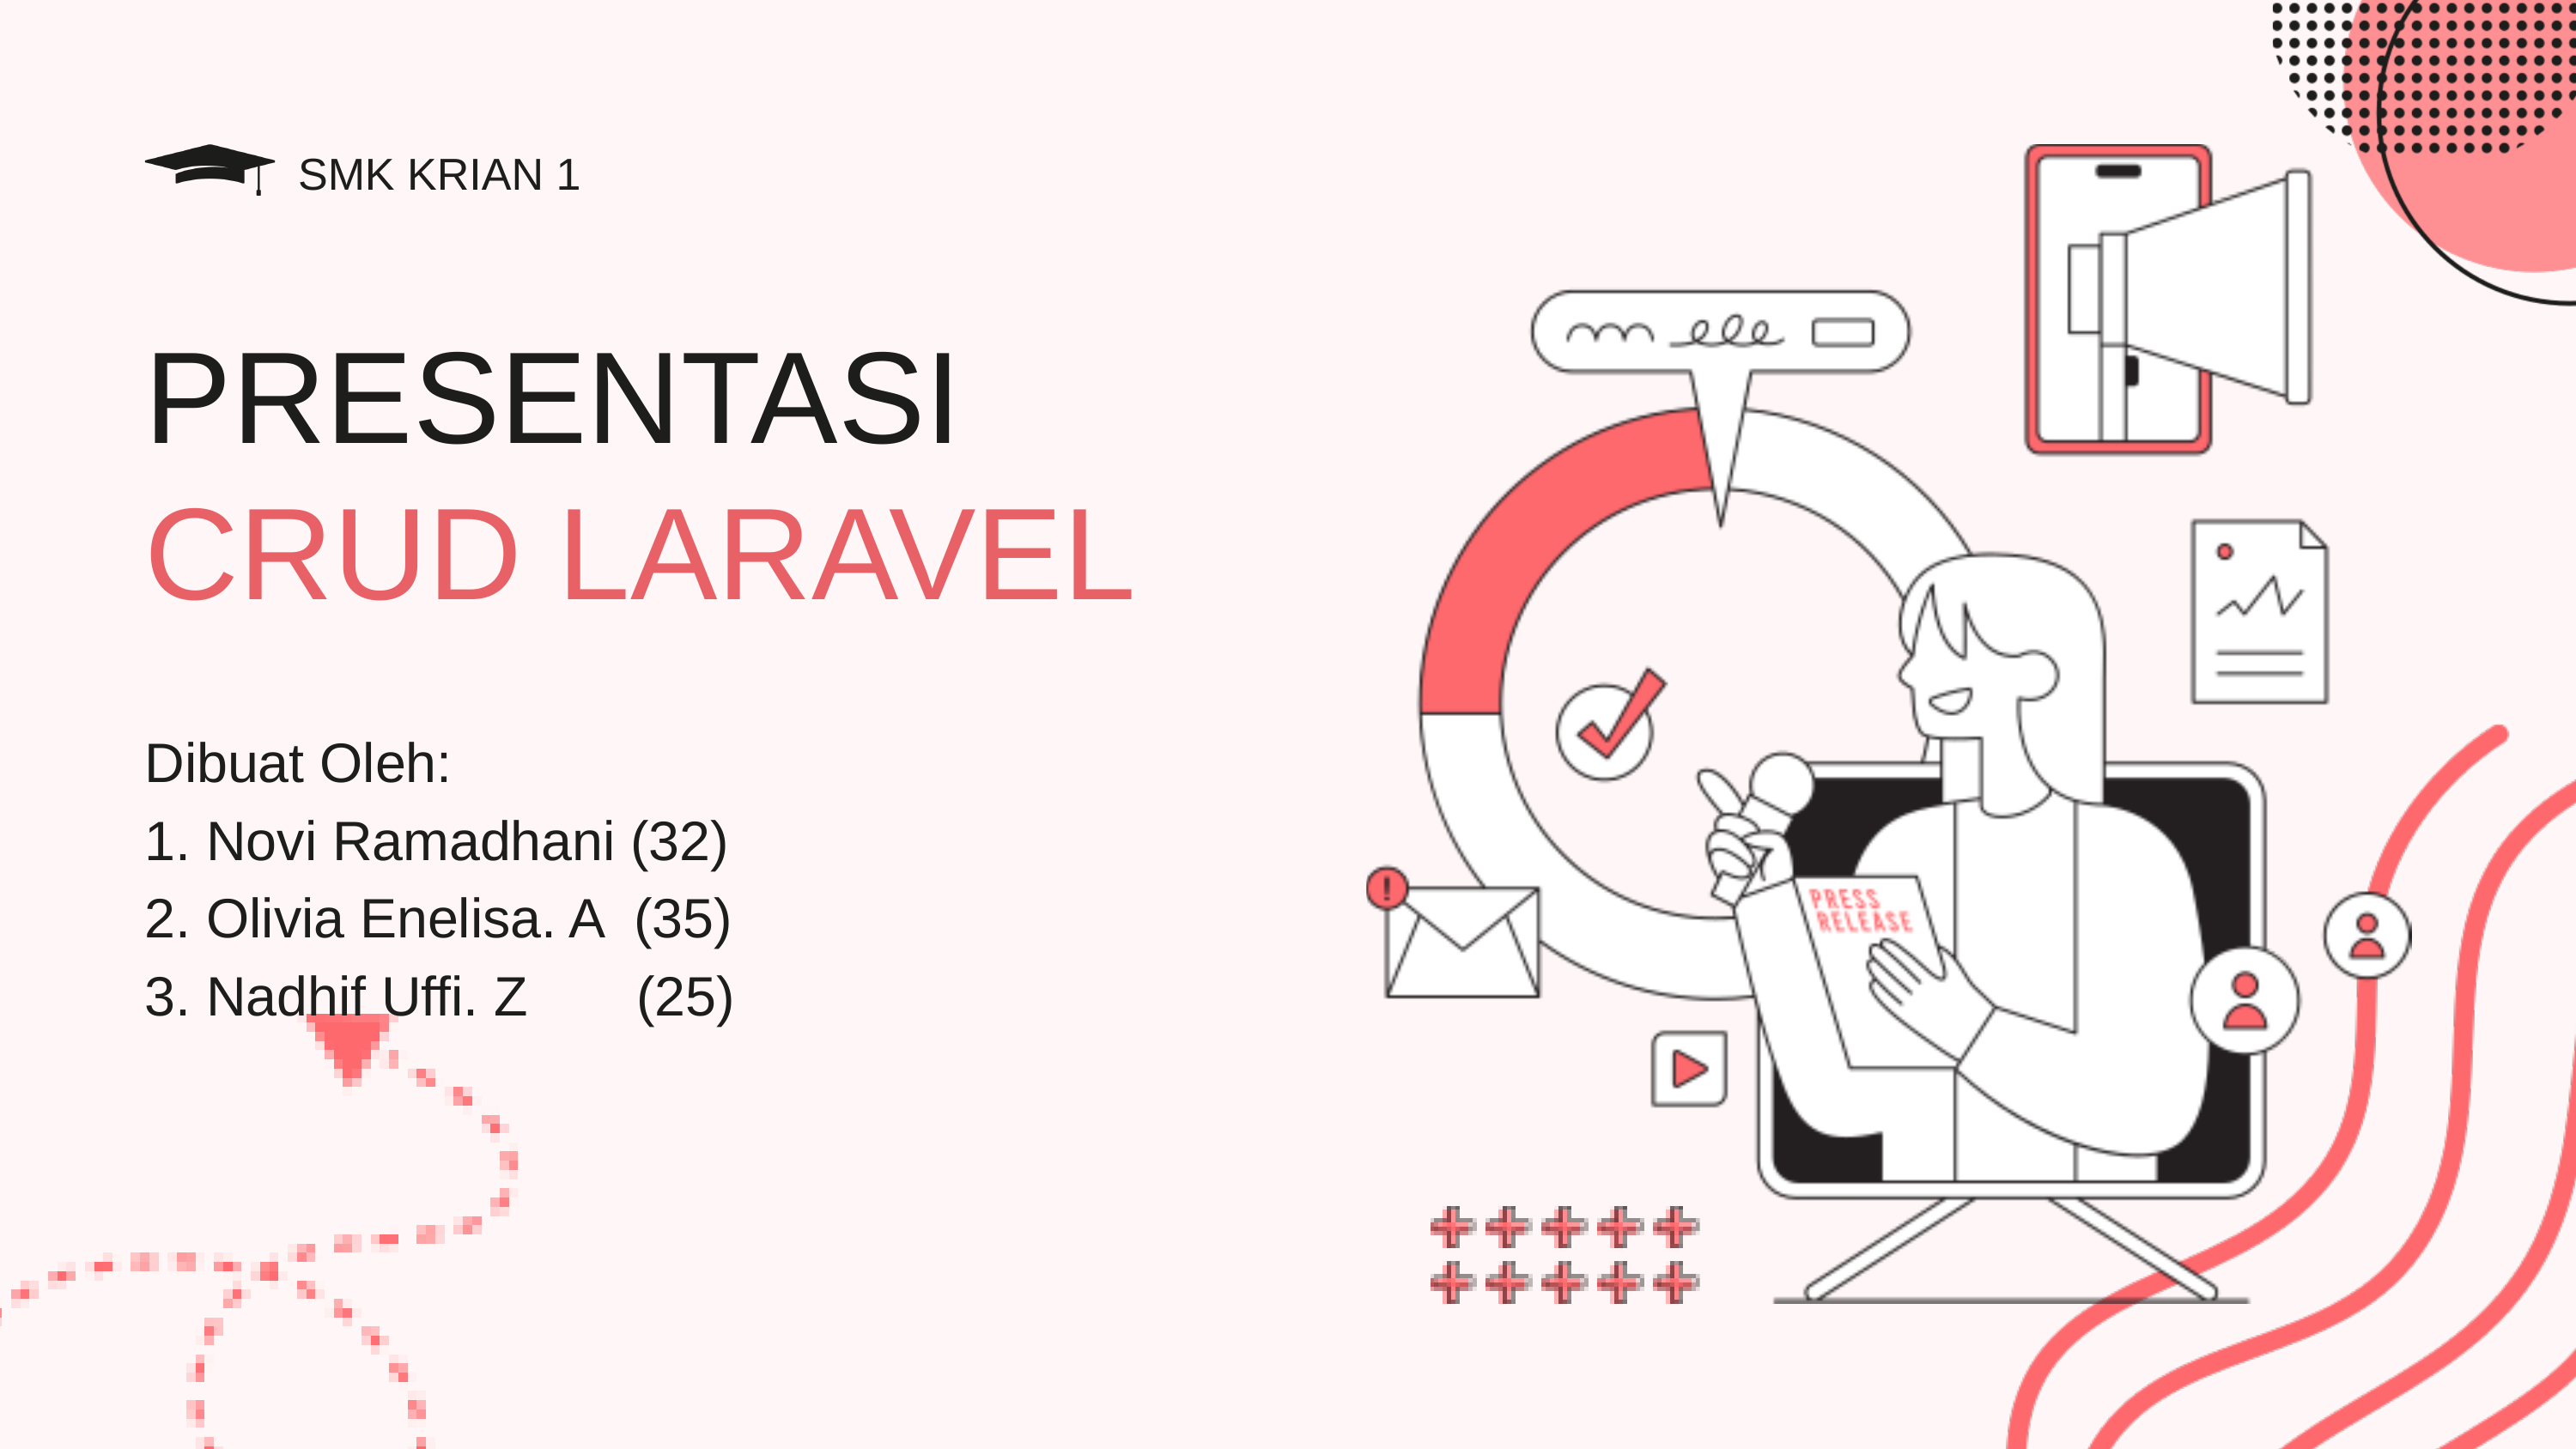

SMK KRIAN 1

PRESENTASI
CRUD LARAVEL
Dibuat Oleh:
1. Novi Ramadhani (32)
2. Olivia Enelisa. A  (35)
3. Nadhif Uffi. Z       (25)